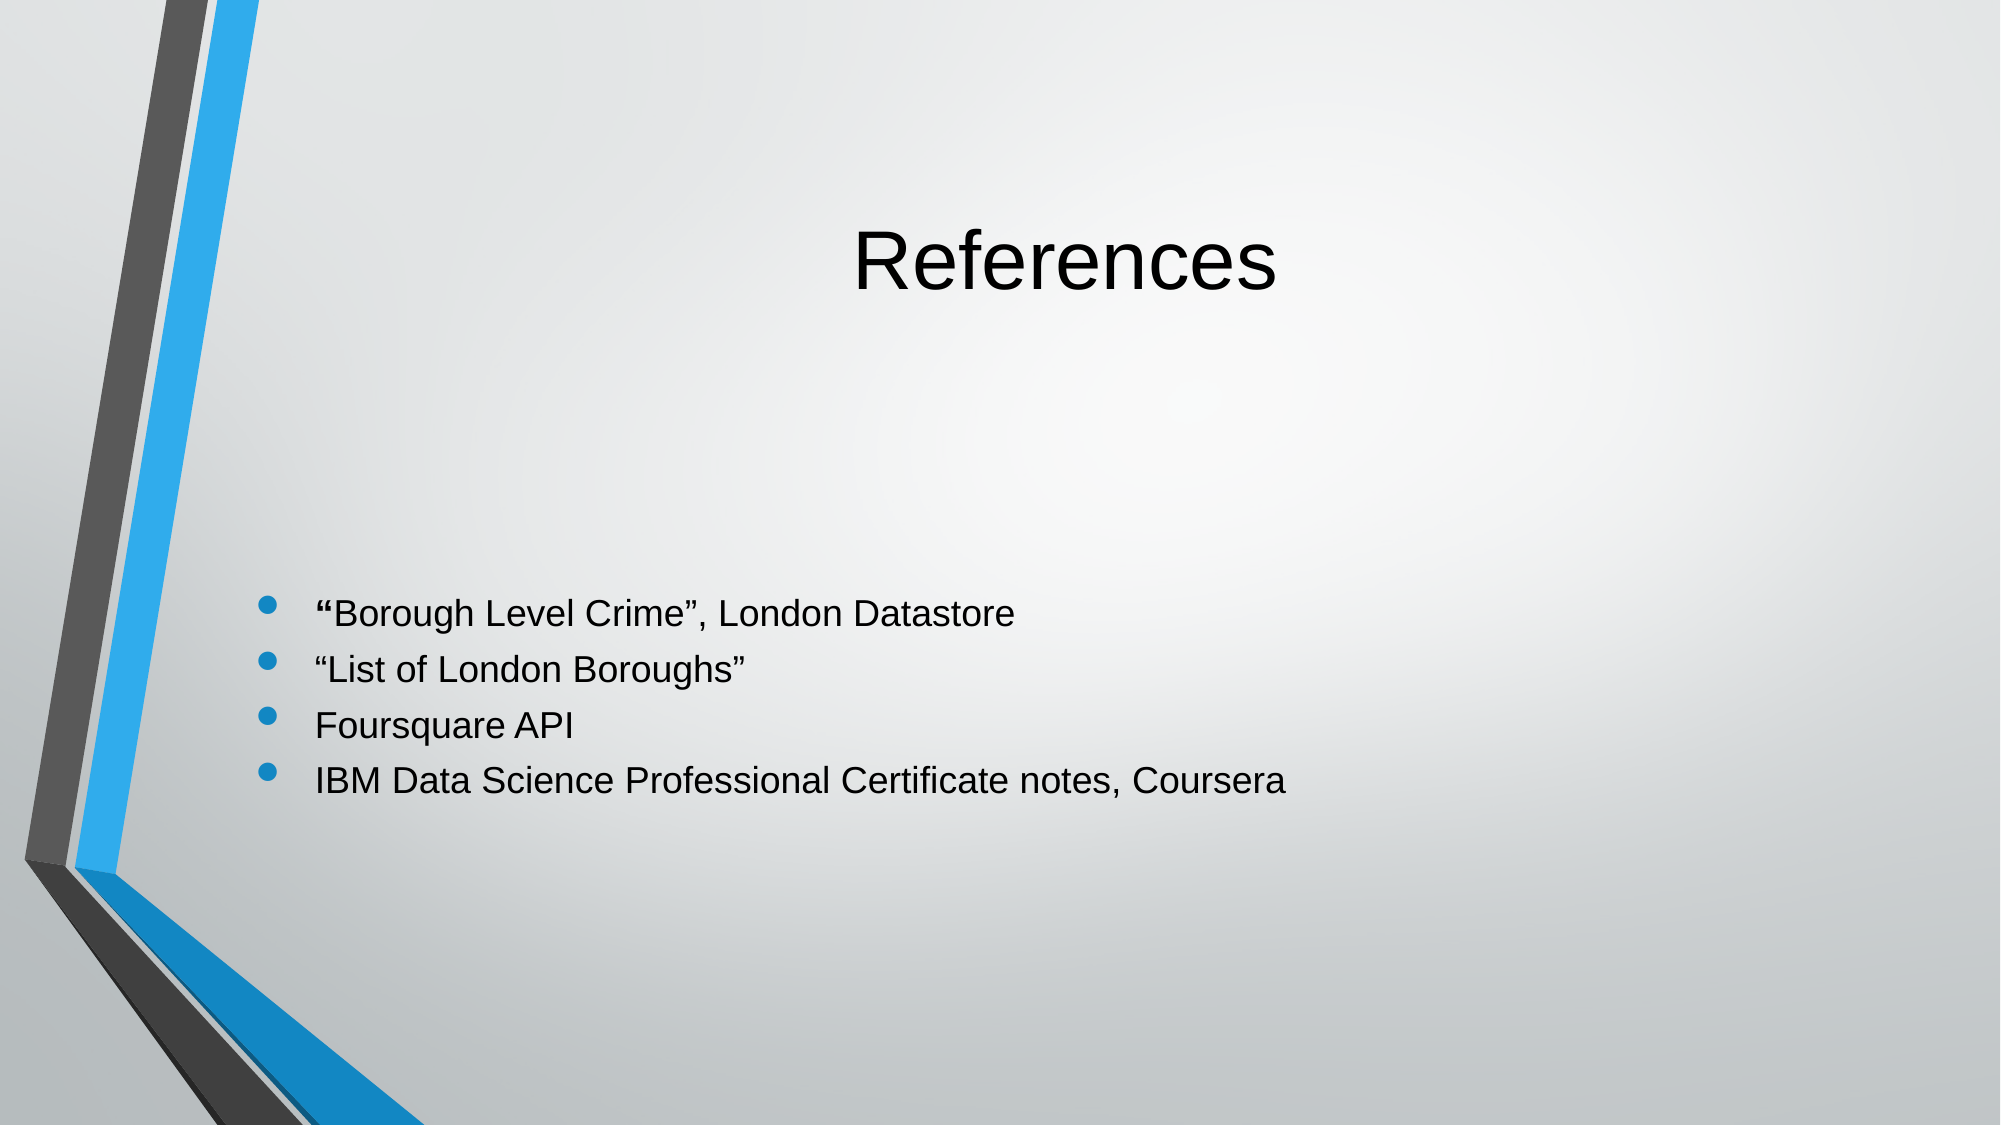

# References
“Borough Level Crime”, London Datastore
“List of London Boroughs”
Foursquare API
IBM Data Science Professional Certificate notes, Coursera